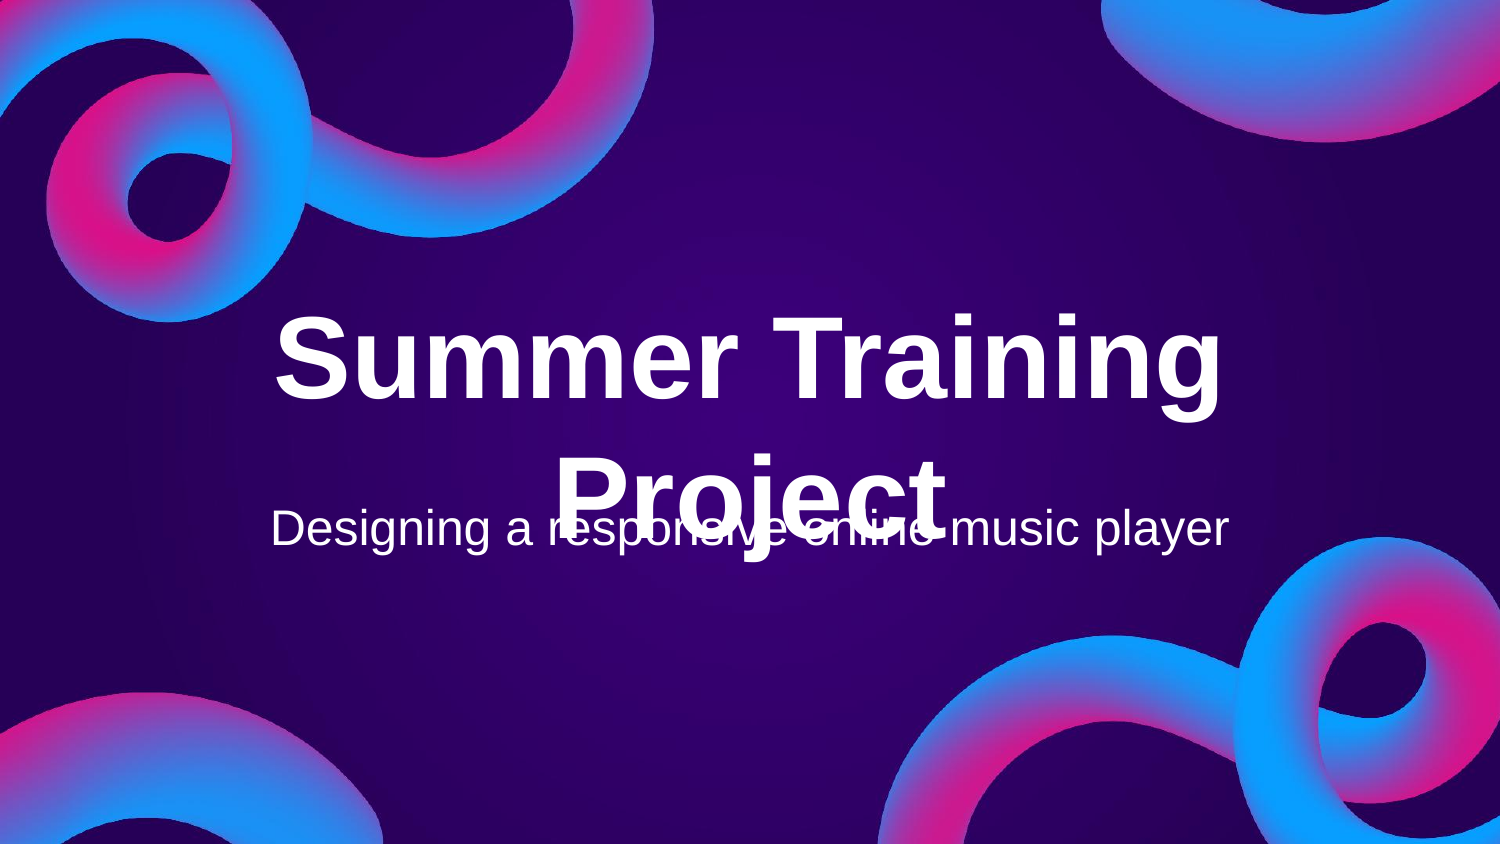

# Summer Training Project
Designing a responsive online music player